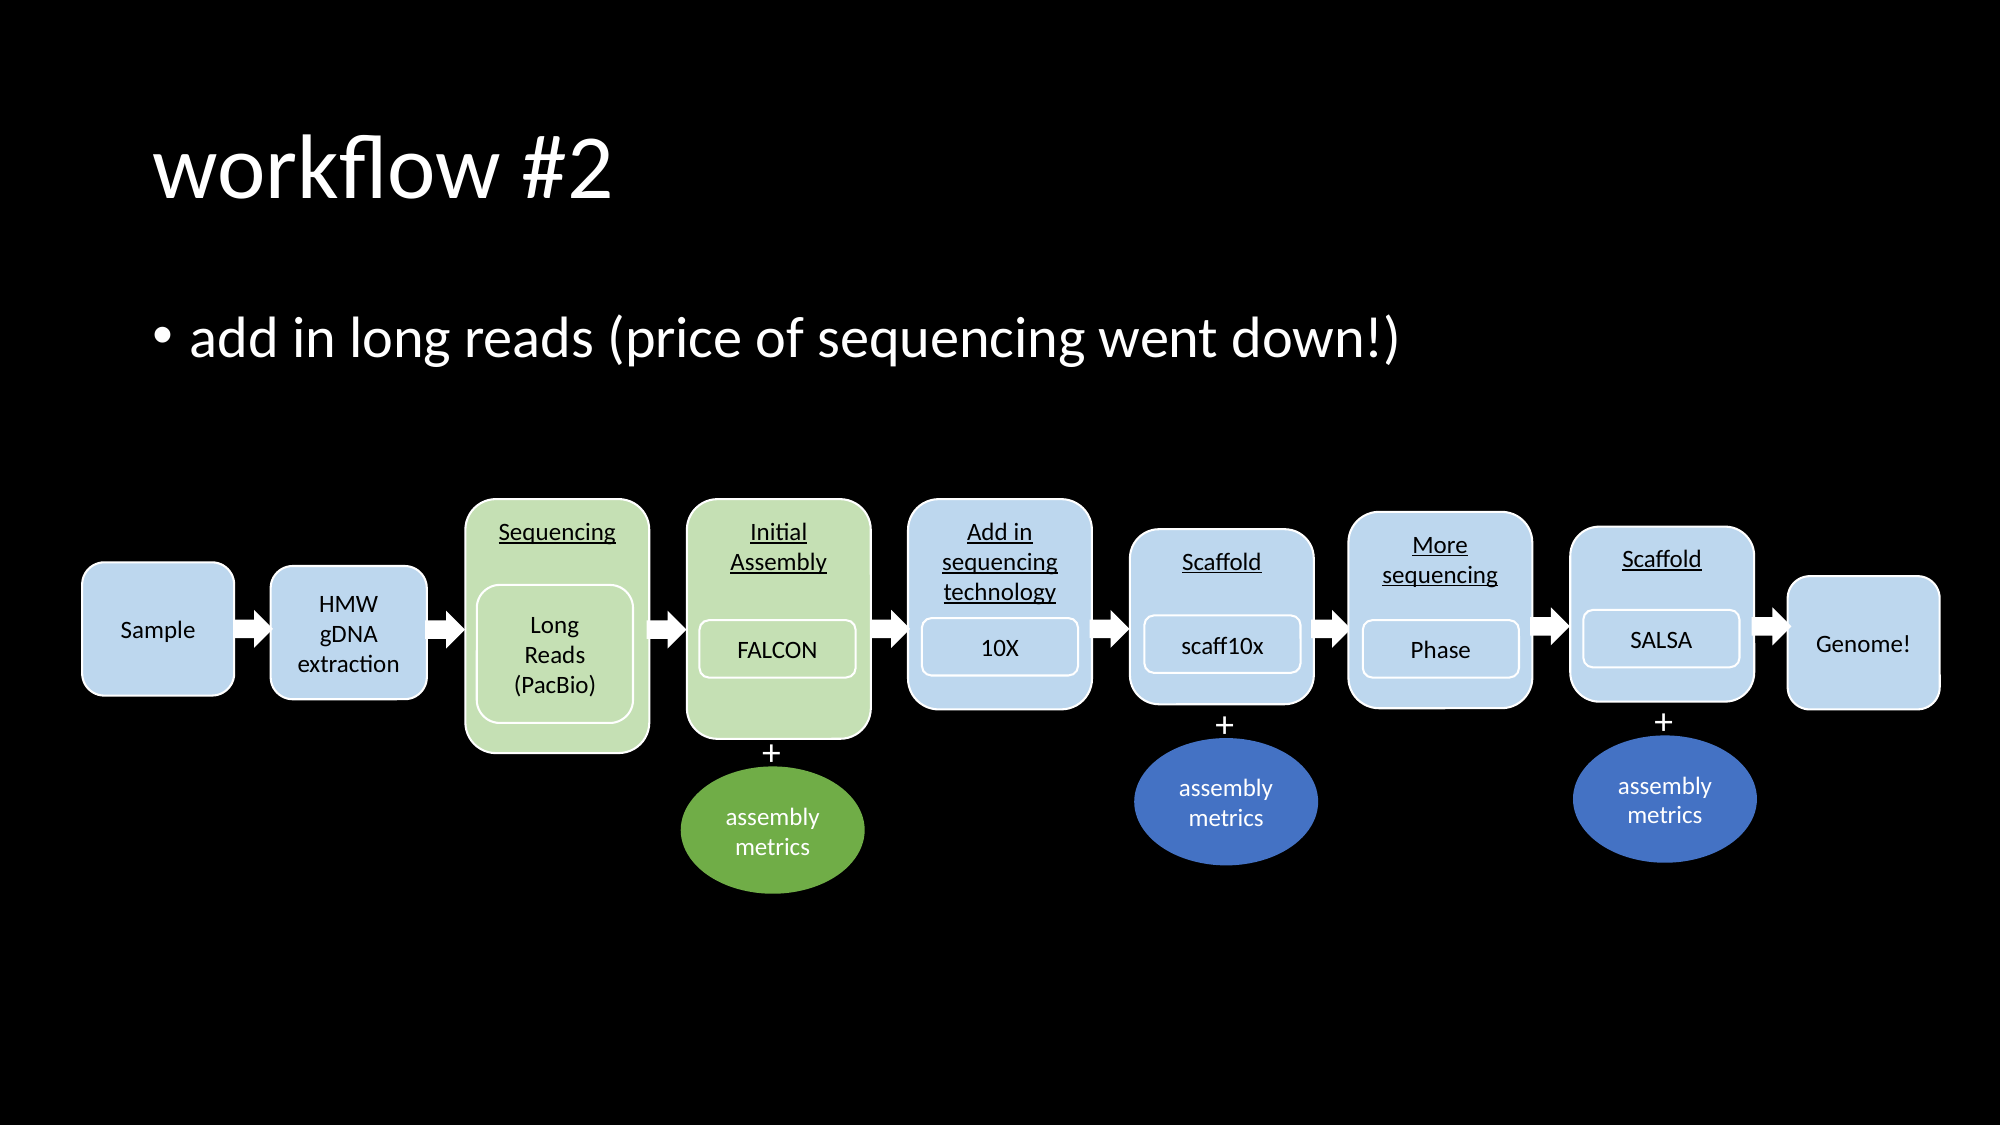

# workflow #2
add in long reads (price of sequencing went down!)
Sequencing

Initial Assembly

Add in sequencing technology

More sequencing

Scaffold

Scaffold

Sample
HMW gDNA extraction
Genome!
Long Reads
(PacBio)

SALSA

scaff10x
10X
FALCON
Phase
+
+
+
assembly metrics
assembly metrics
assembly metrics